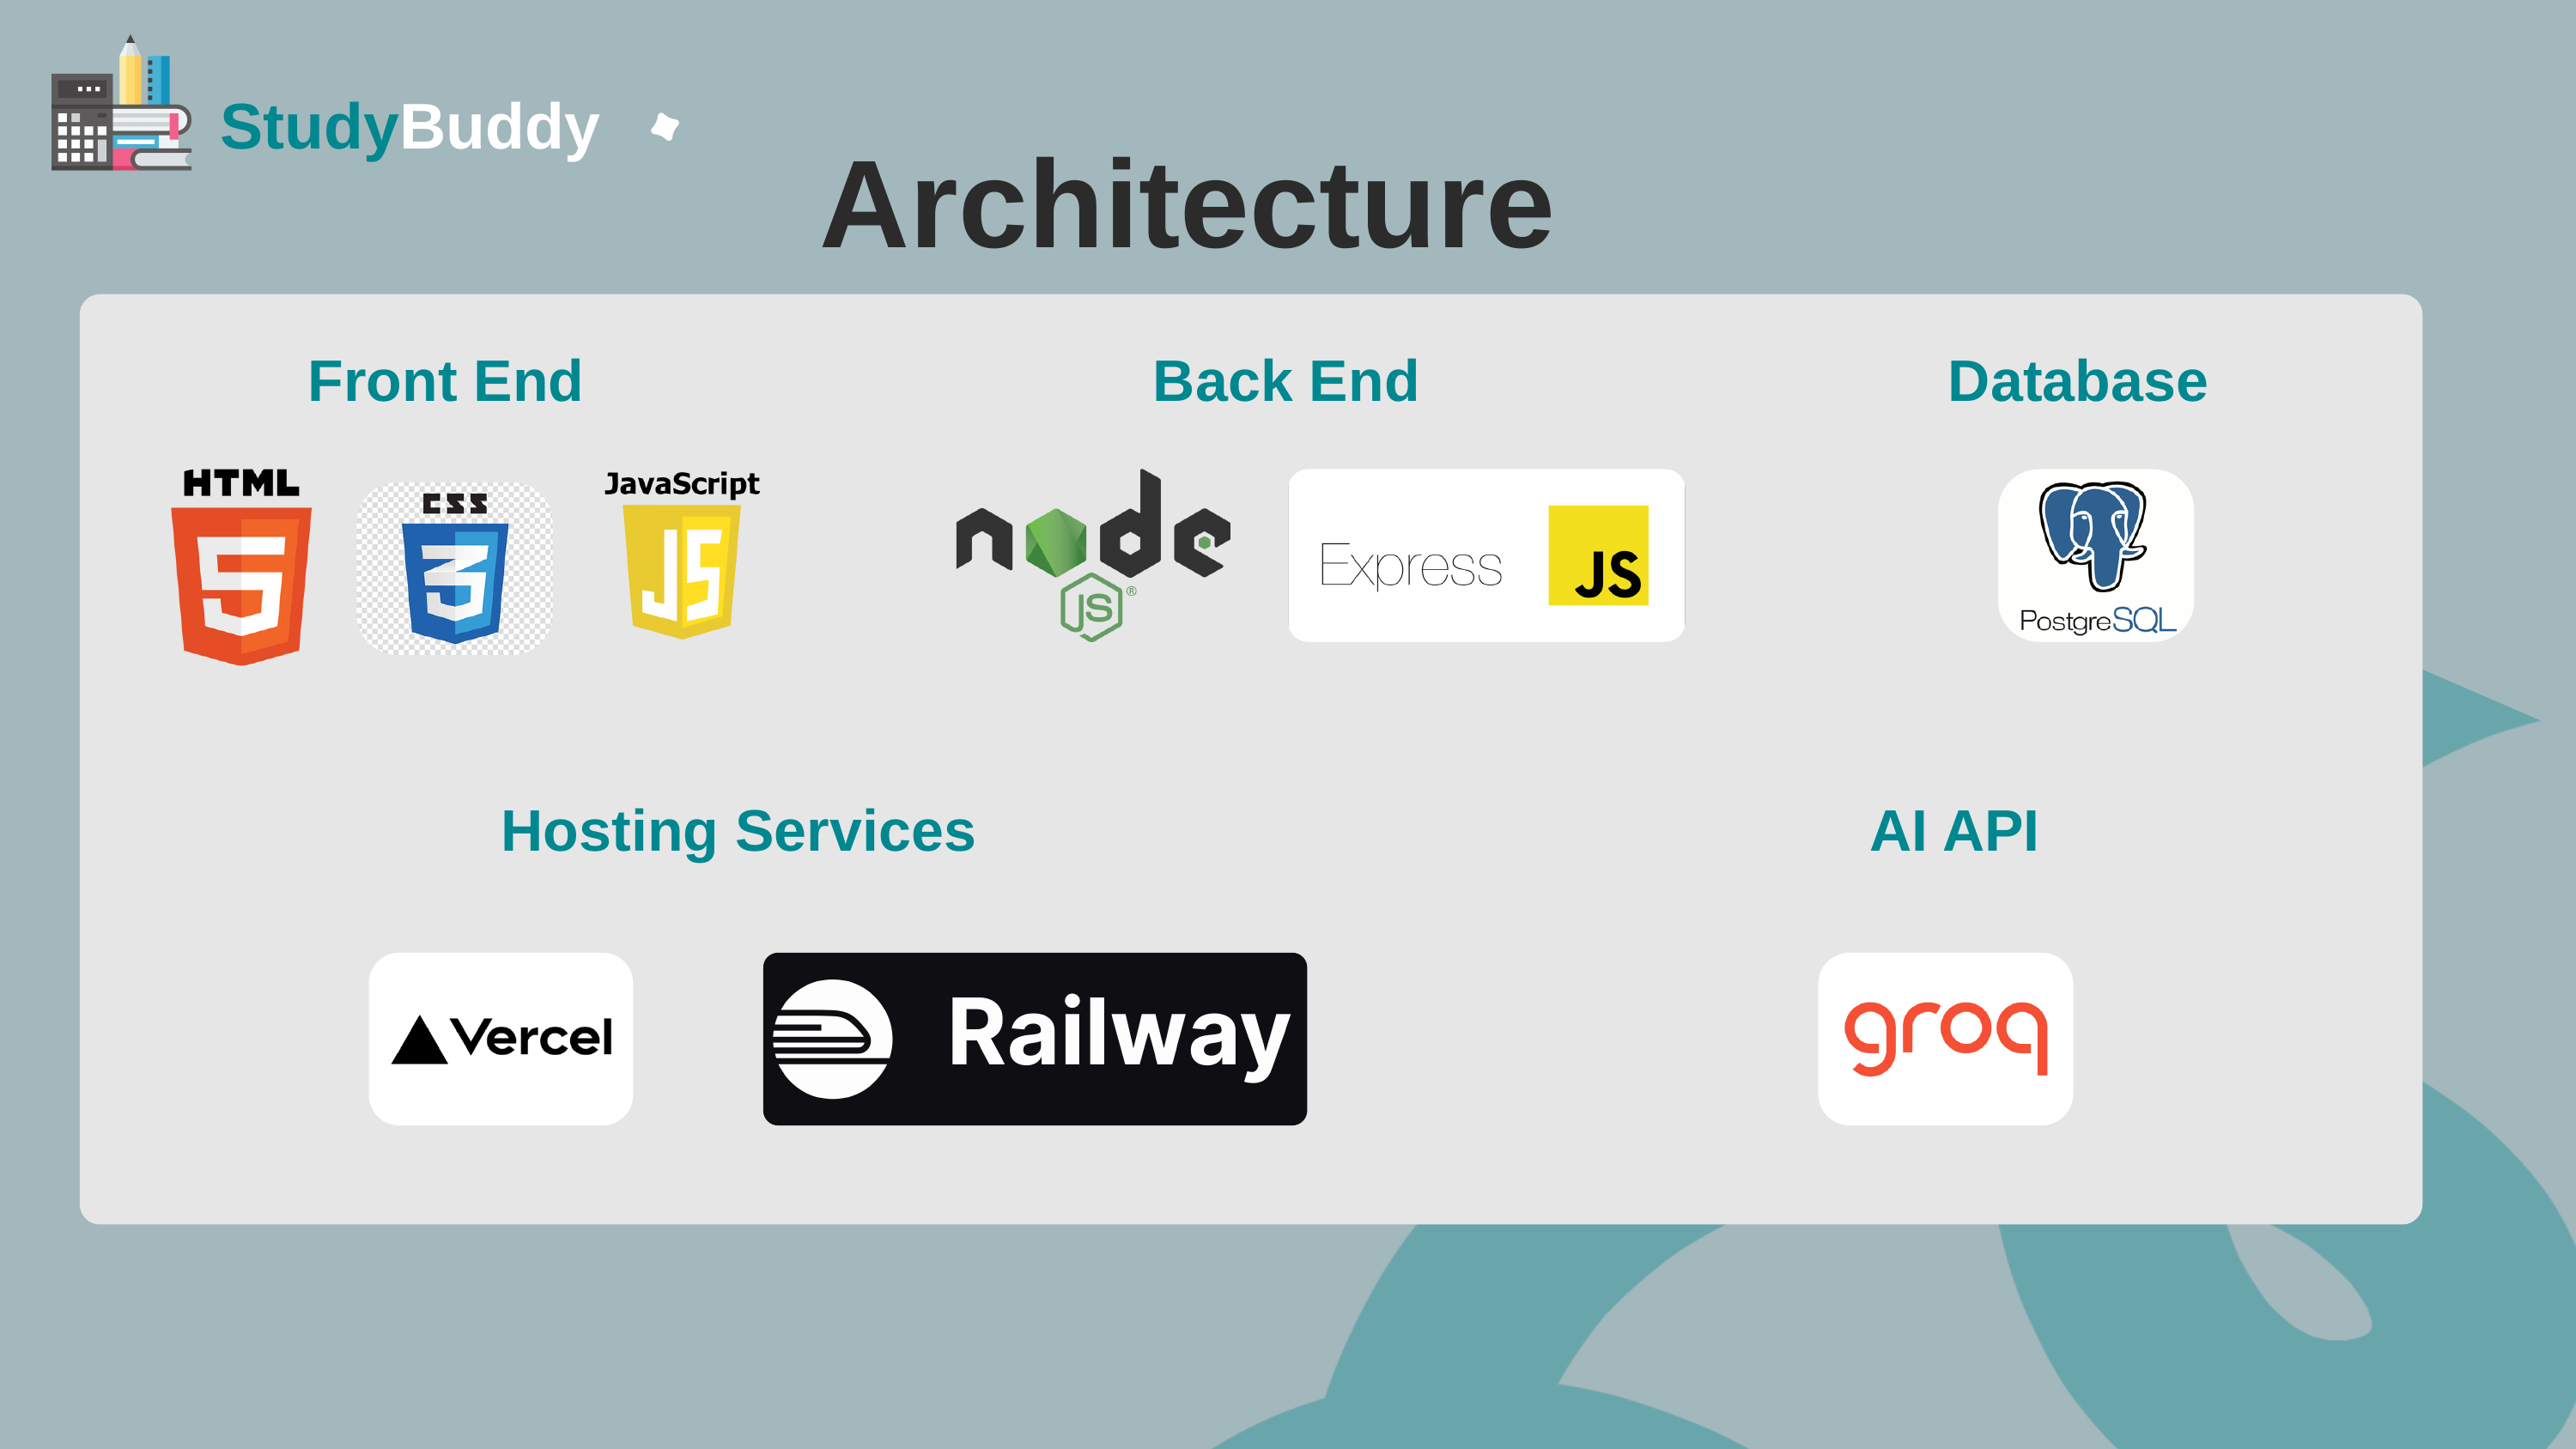

StudyBuddy

Architecture

Back End
Database
Front End

Hosting Services
AI API